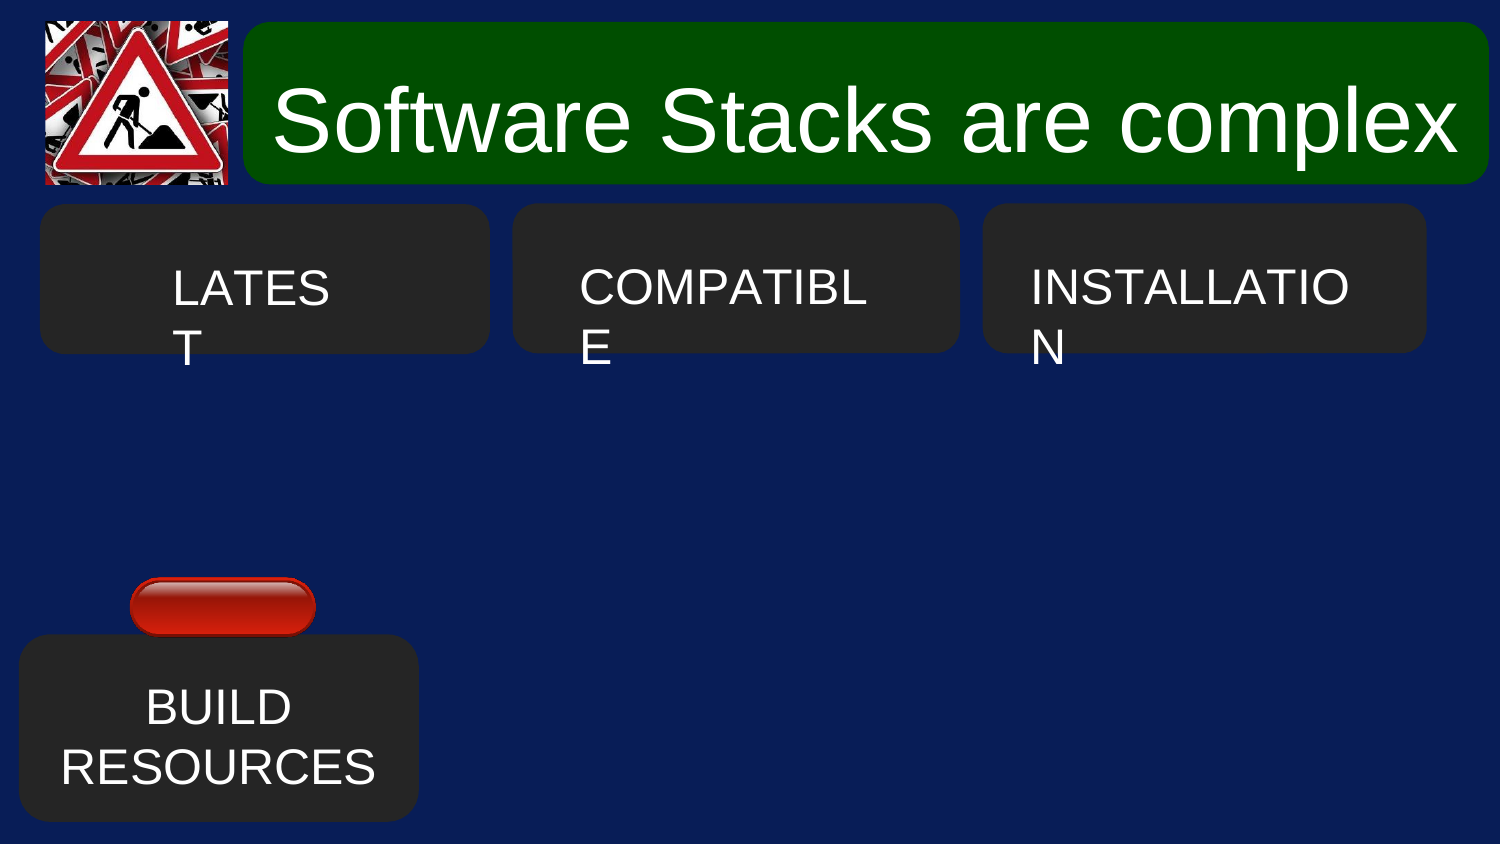

# Software Stacks are complex

COMPATIBLE
INSTALLATION
LATEST

BUILD
RESOURCES